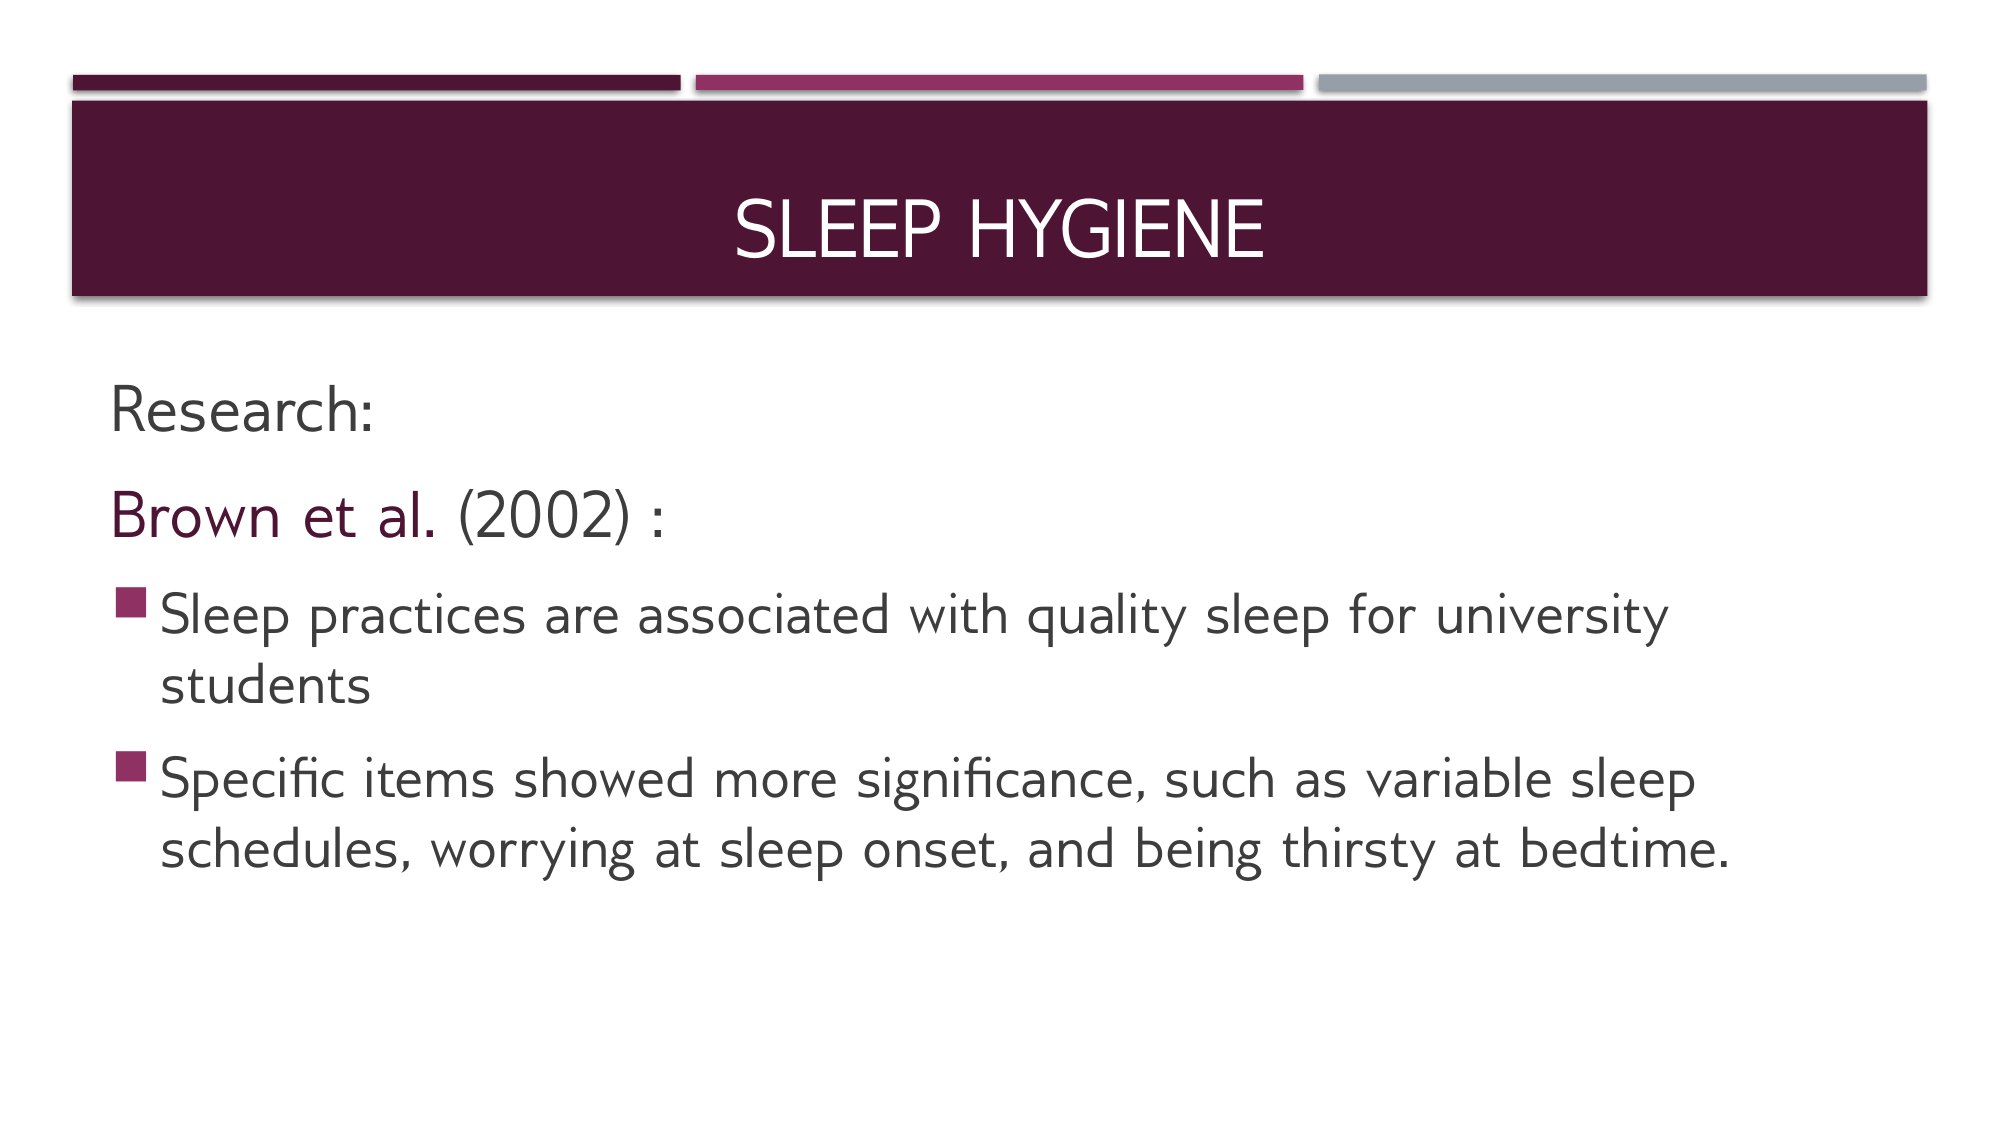

# Sleep Hygiene
Research:
Brown et al. (2002) :
Sleep practices are associated with quality sleep for university students
Specific items showed more significance, such as variable sleep schedules, worrying at sleep onset, and being thirsty at bedtime.